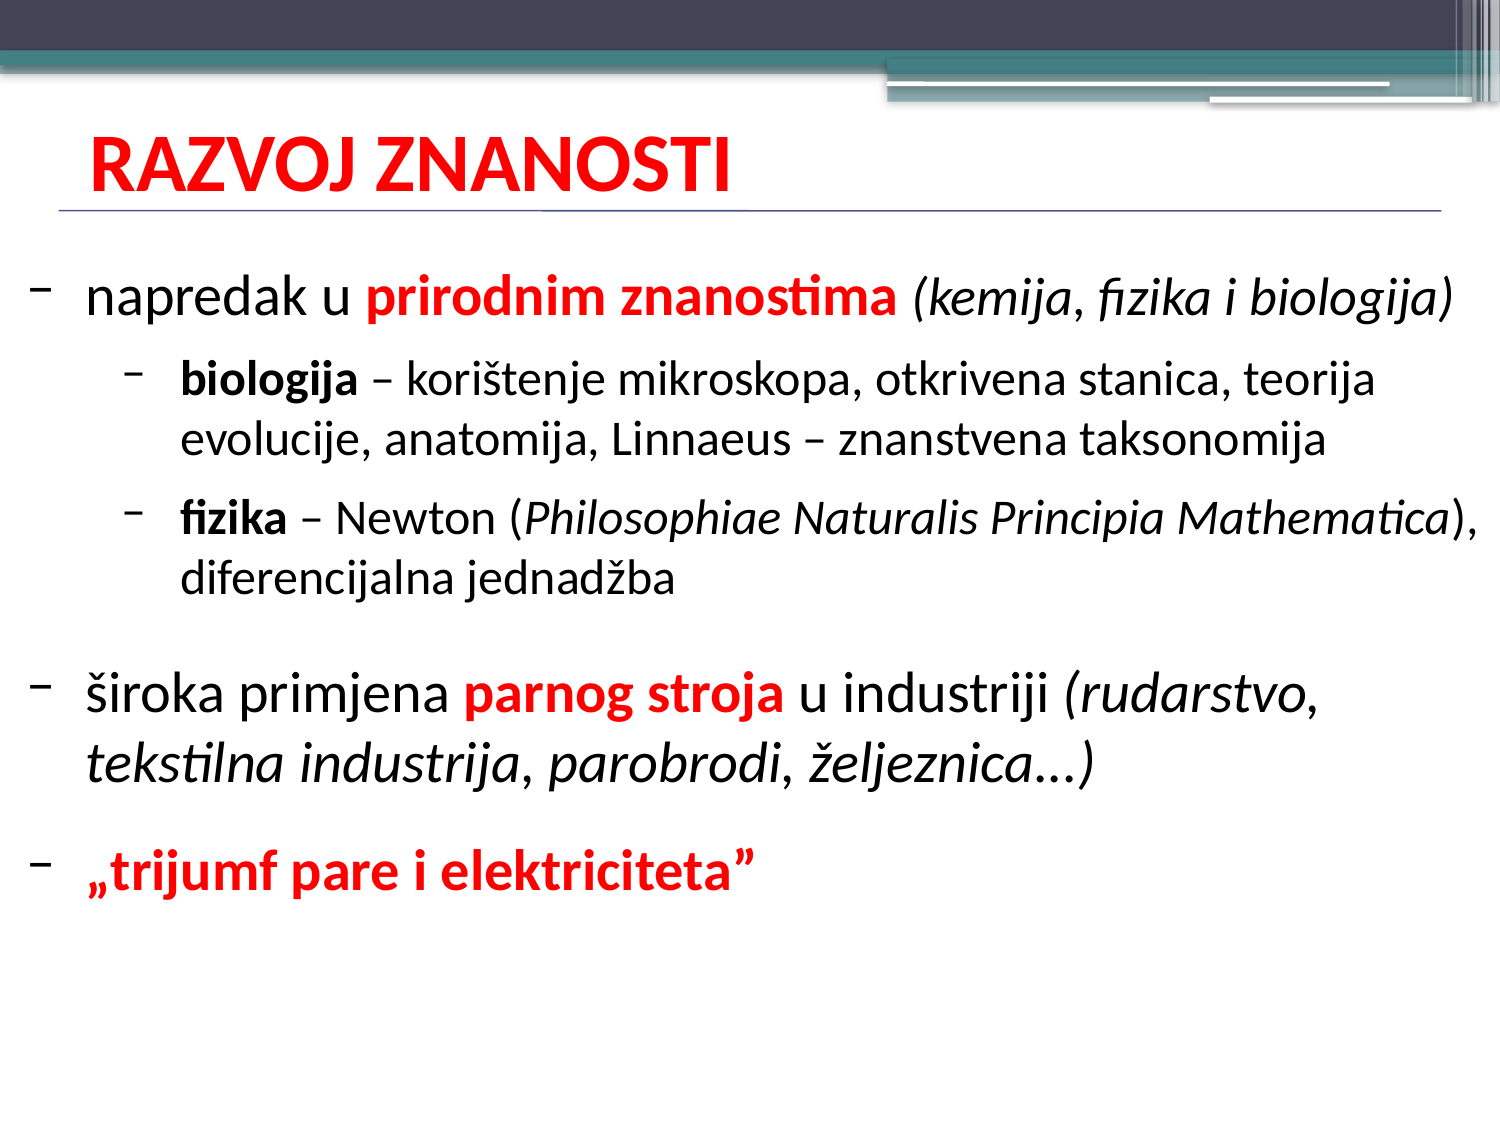

# RAZVOJ ZNANOSTI
napredak u prirodnim znanostima (kemija, fizika i biologija)
biologija – korištenje mikroskopa, otkrivena stanica, teorija evolucije, anatomija, Linnaeus – znanstvena taksonomija
fizika – Newton (Philosophiae Naturalis Principia Mathematica), diferencijalna jednadžba
široka primjena parnog stroja u industriji (rudarstvo, tekstilna industrija, parobrodi, željeznica...)
„trijumf pare i elektriciteta”